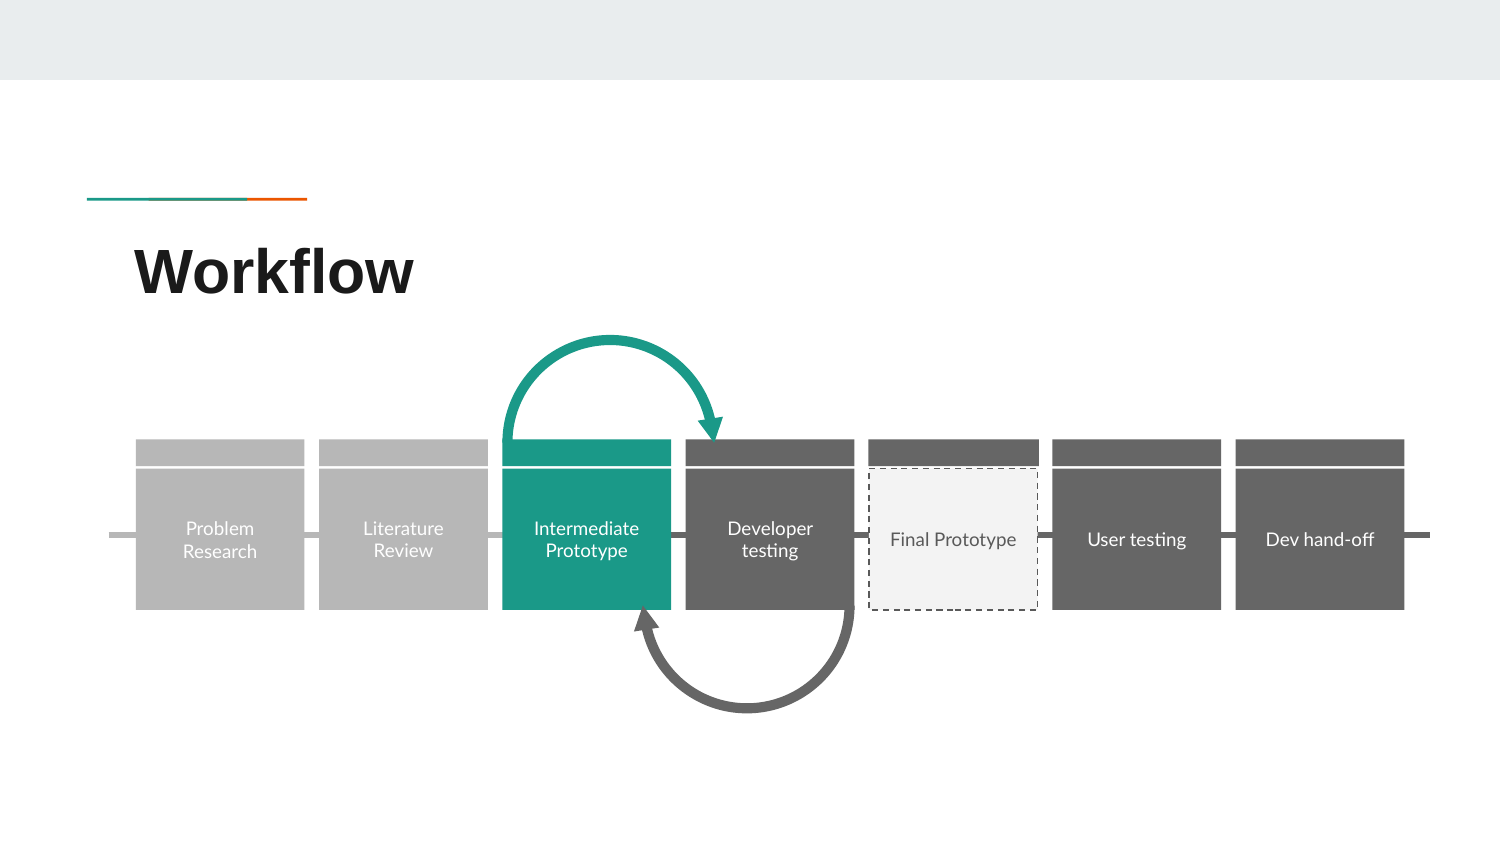

# Workflow

Problem Research

Literature Review

Intermediate Prototype

Developer testing

Final Prototype

User testing

Dev hand-off